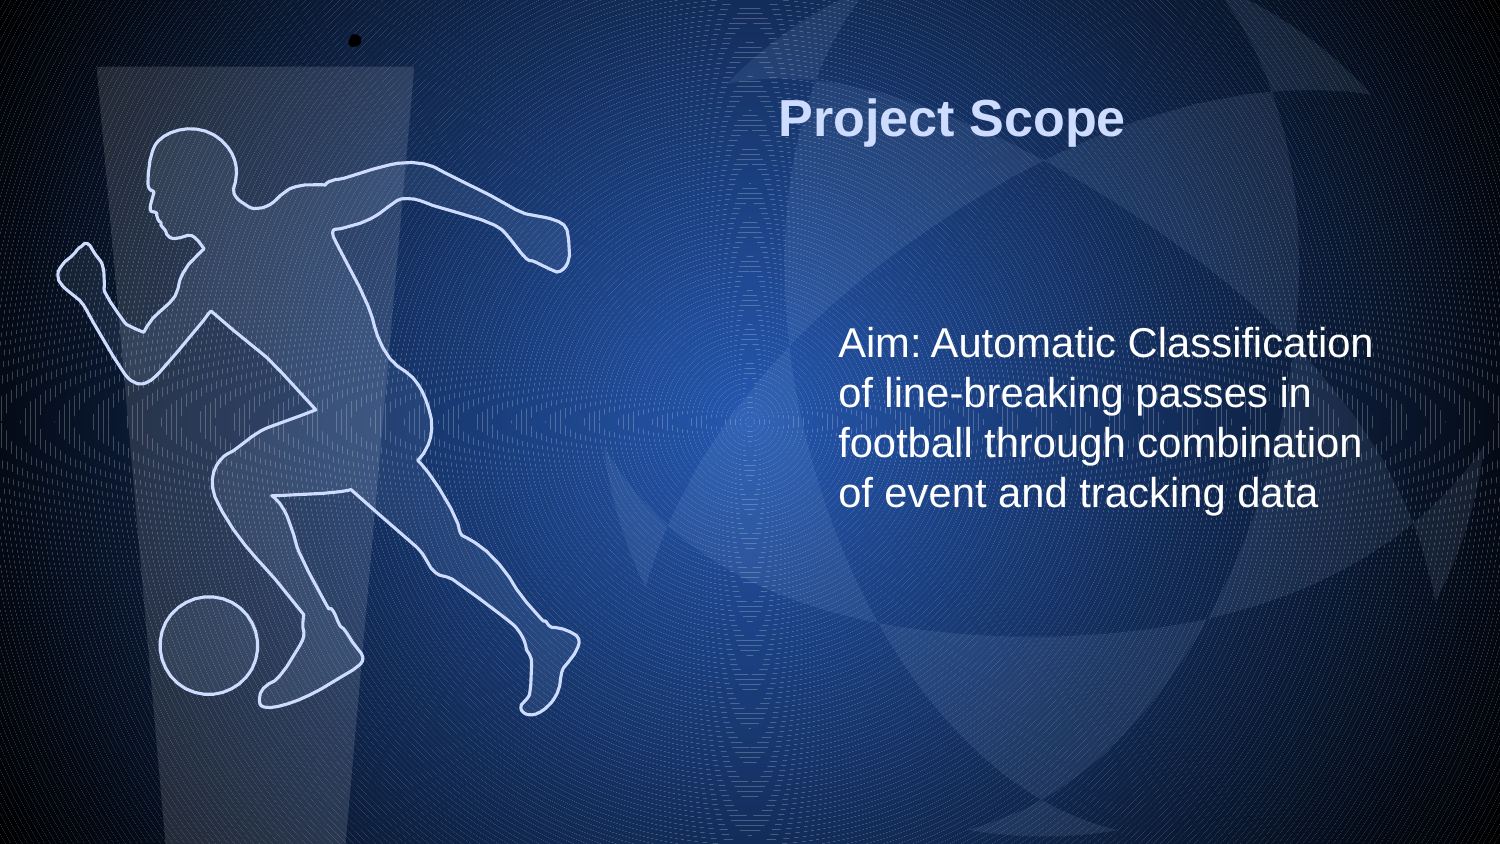

# Project Scope

Aim: Automatic Classification of line-breaking passes in football through combination of event and tracking data